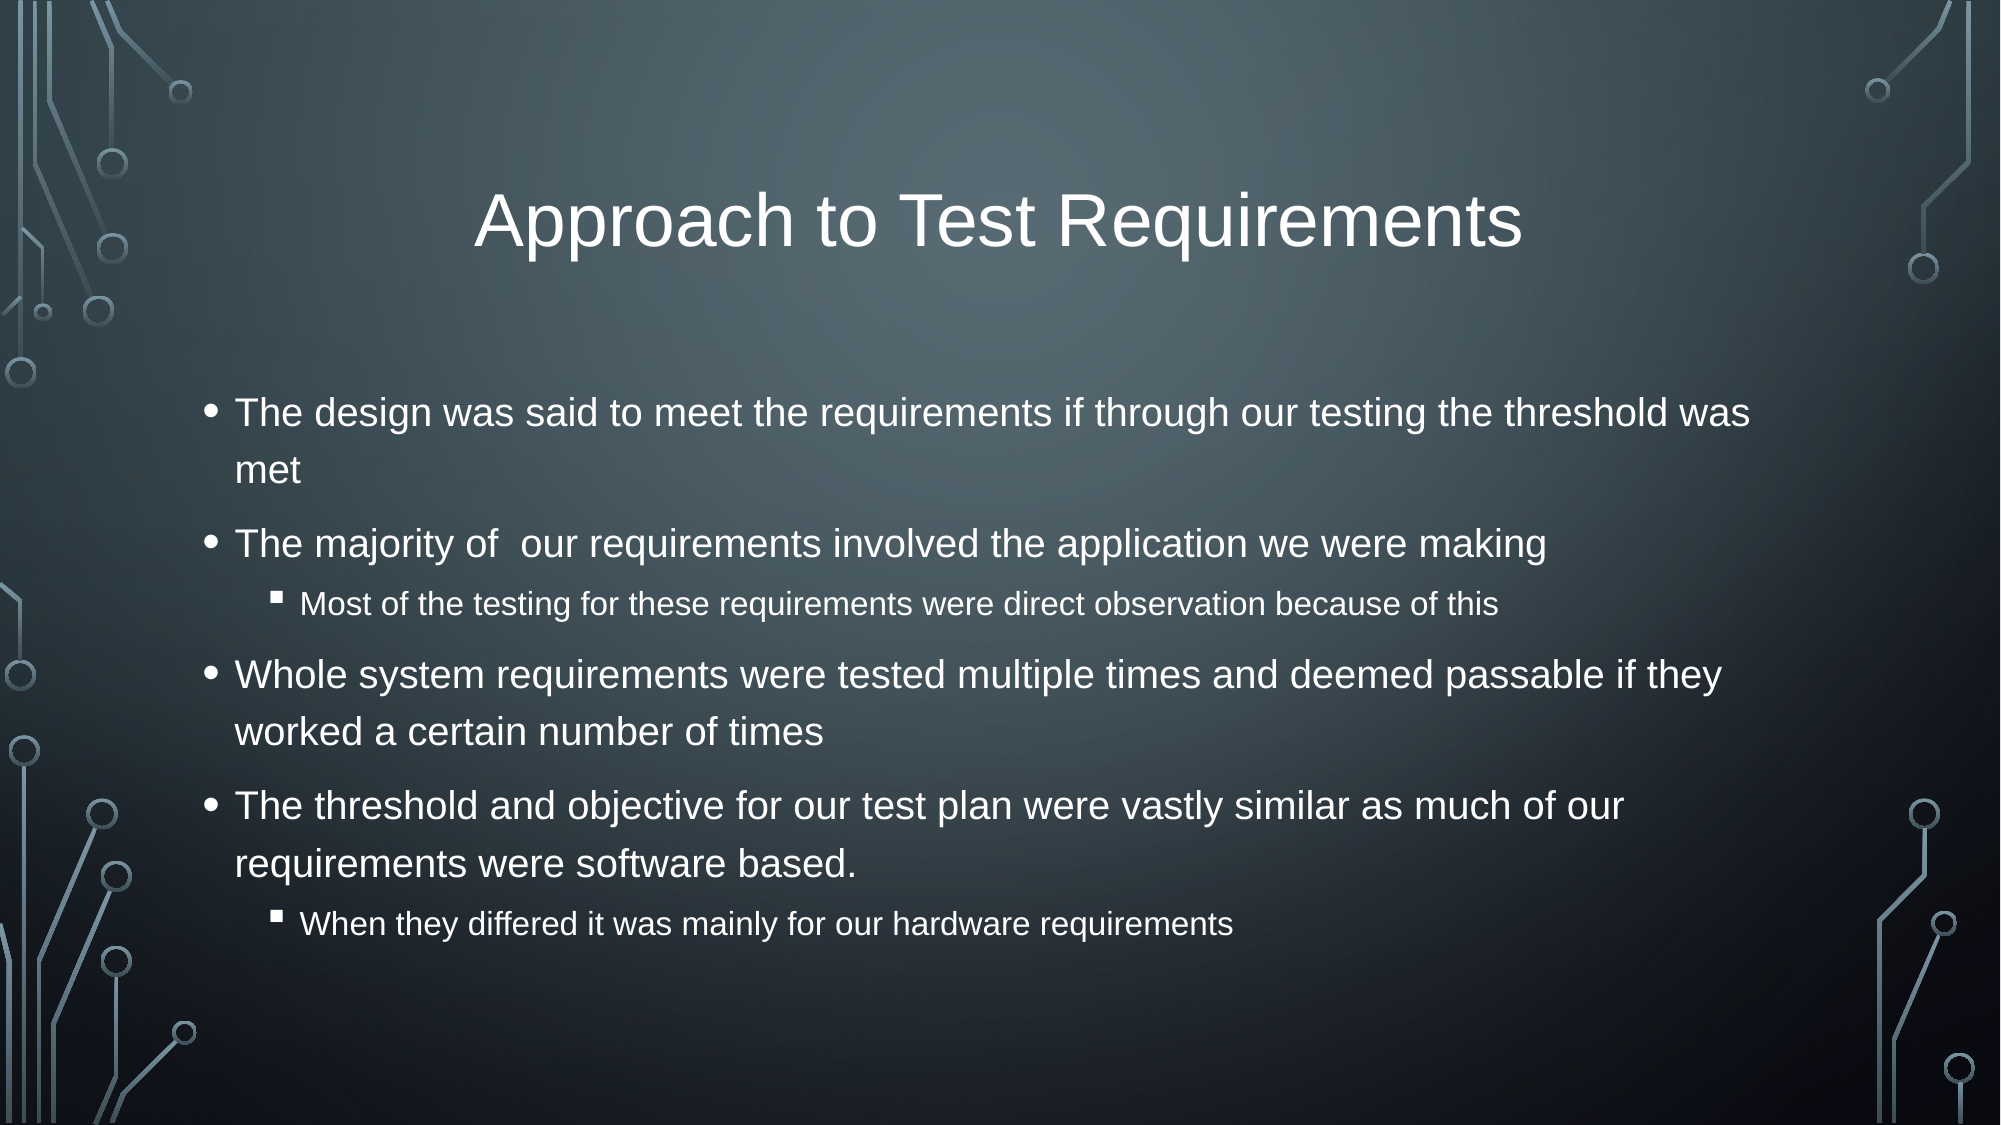

# Approach to Test Requirements
The design was said to meet the requirements if through our testing the threshold was met
The majority of  our requirements involved the application we were making
Most of the testing for these requirements were direct observation because of this
Whole system requirements were tested multiple times and deemed passable if they worked a certain number of times
The threshold and objective for our test plan were vastly similar as much of our requirements were software based.
When they differed it was mainly for our hardware requirements